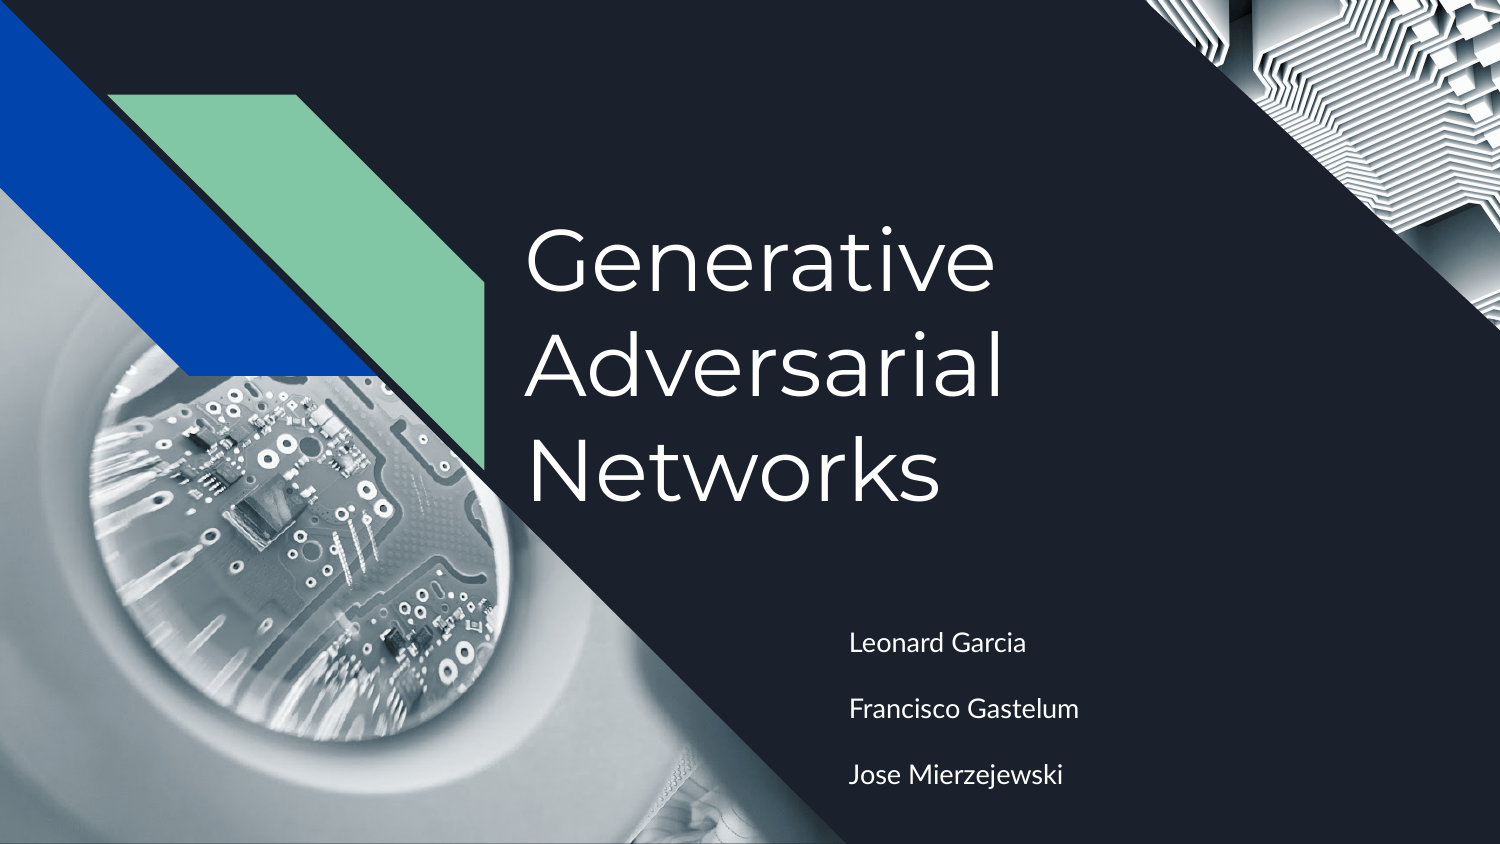

# Generative Adversarial Networks
Leonard Garcia
Francisco Gastelum
Jose Mierzejewski